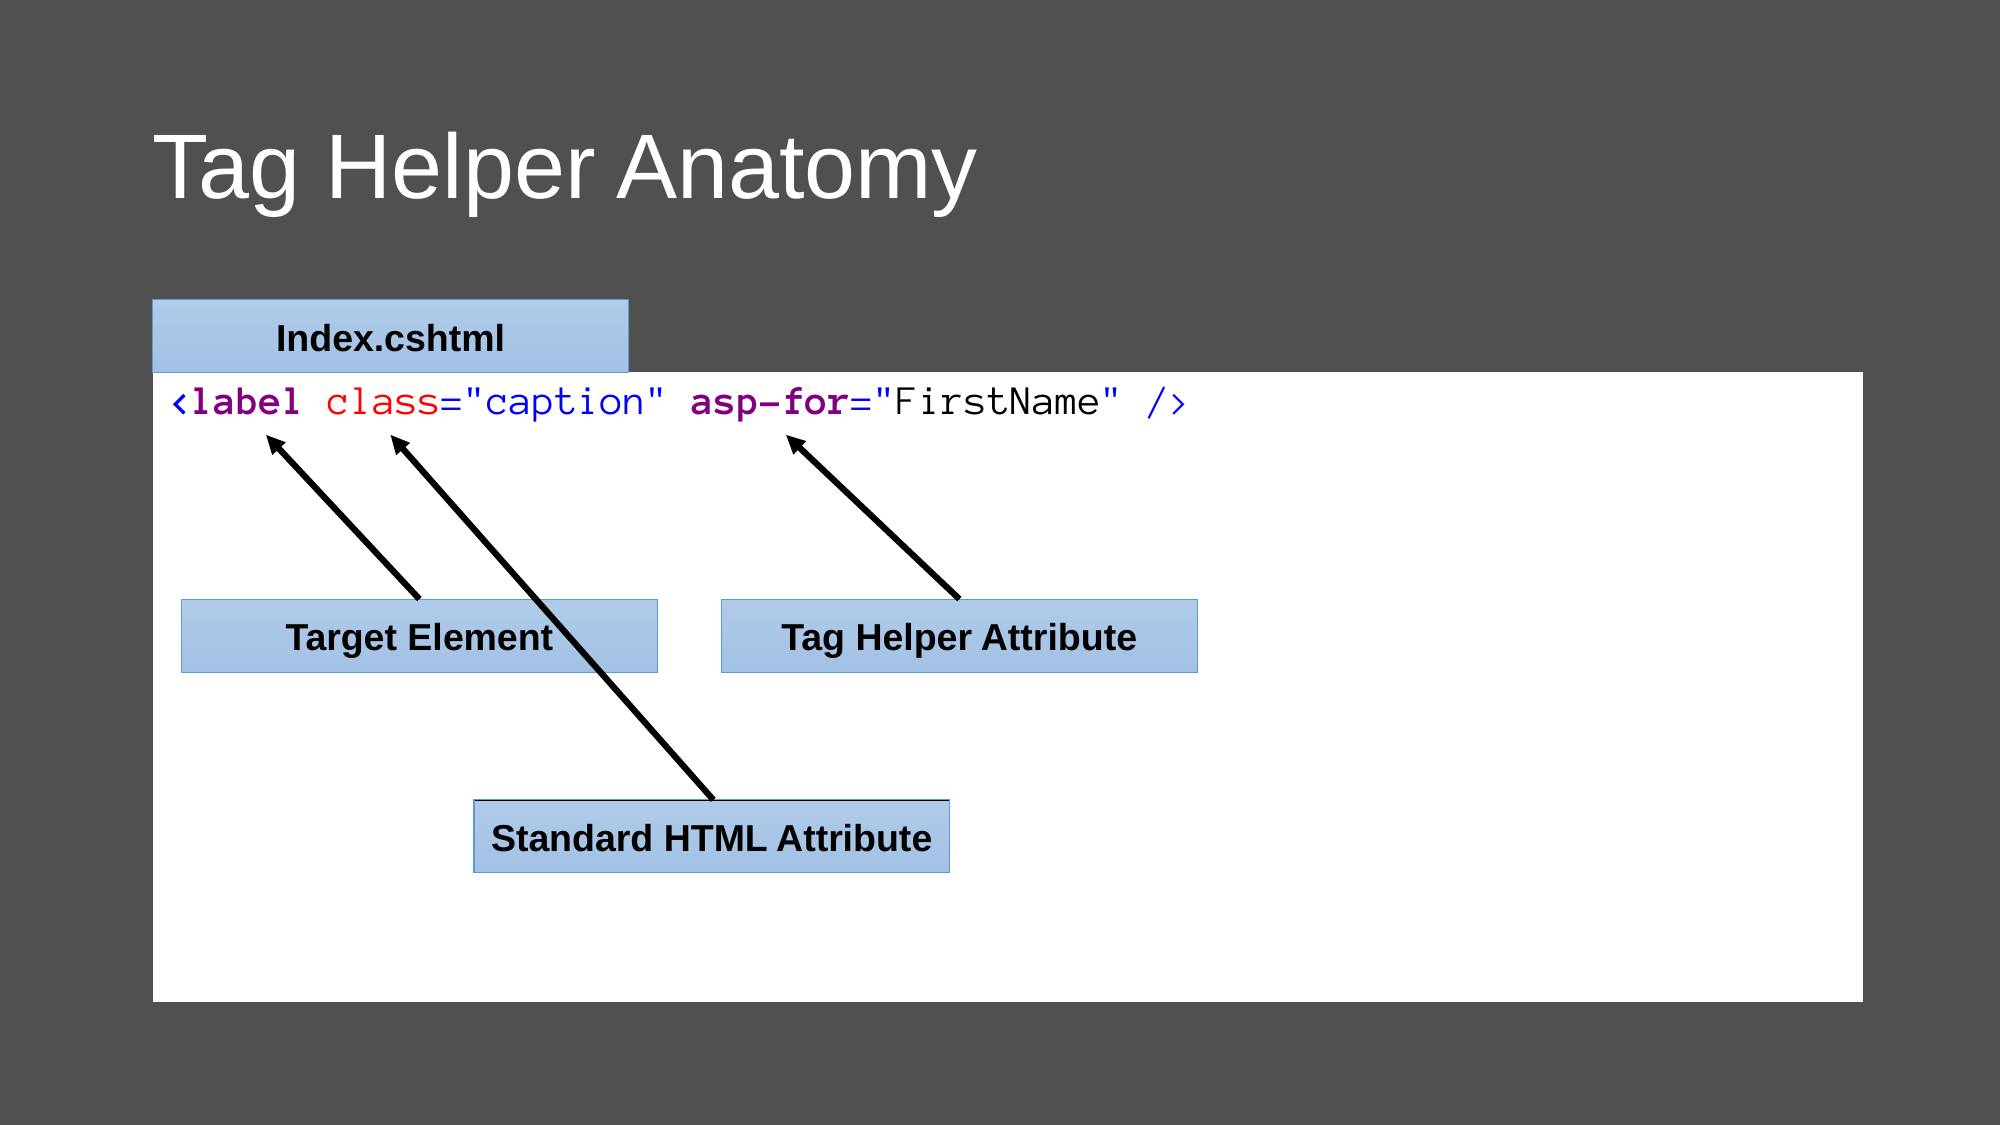

# Tag Helper Anatomy

Index.cshtml
| <label class="caption" asp-for="FirstName" /> |
| --- |
Target Element
Tag Helper Attribute
Standard HTML Attribute